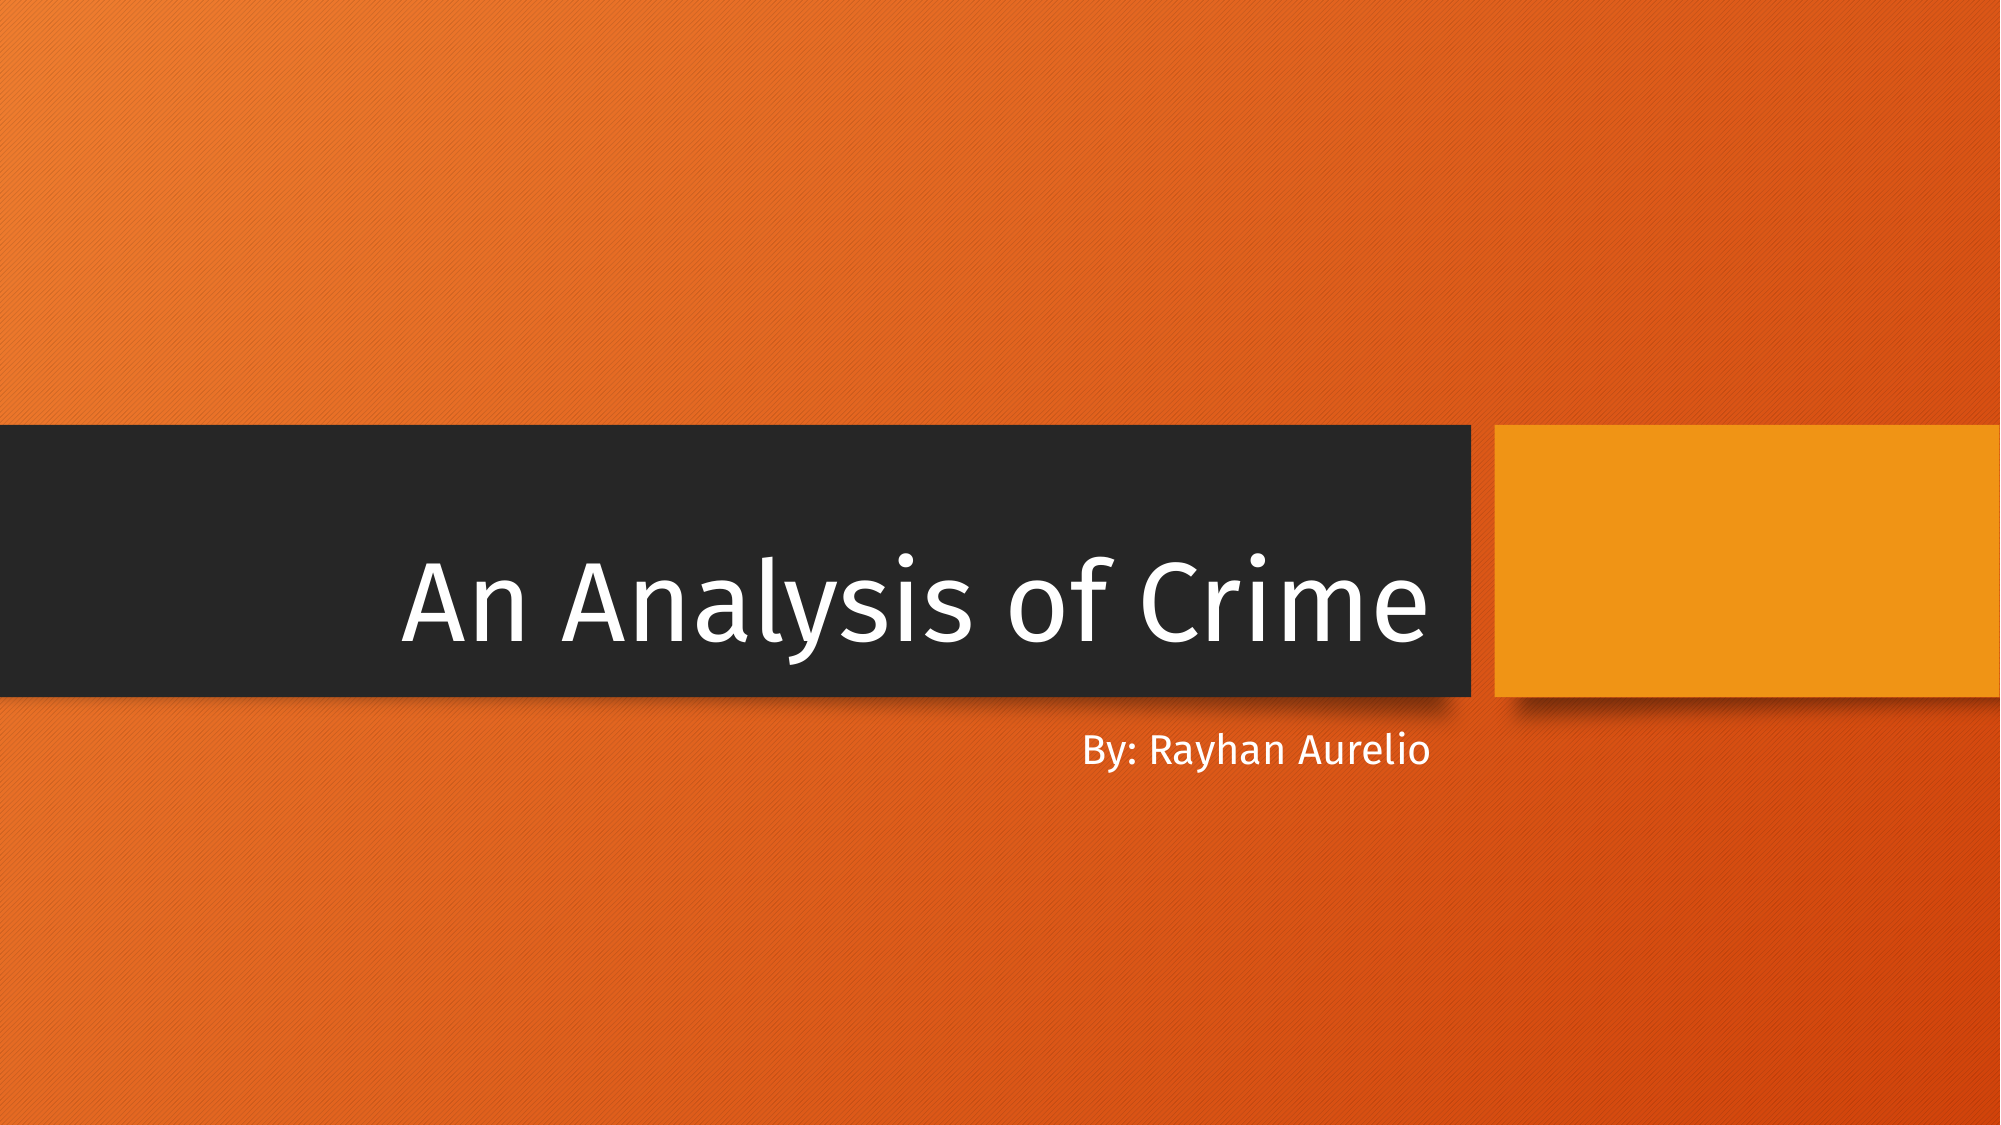

# An Analysis of Crime
By: Rayhan Aurelio